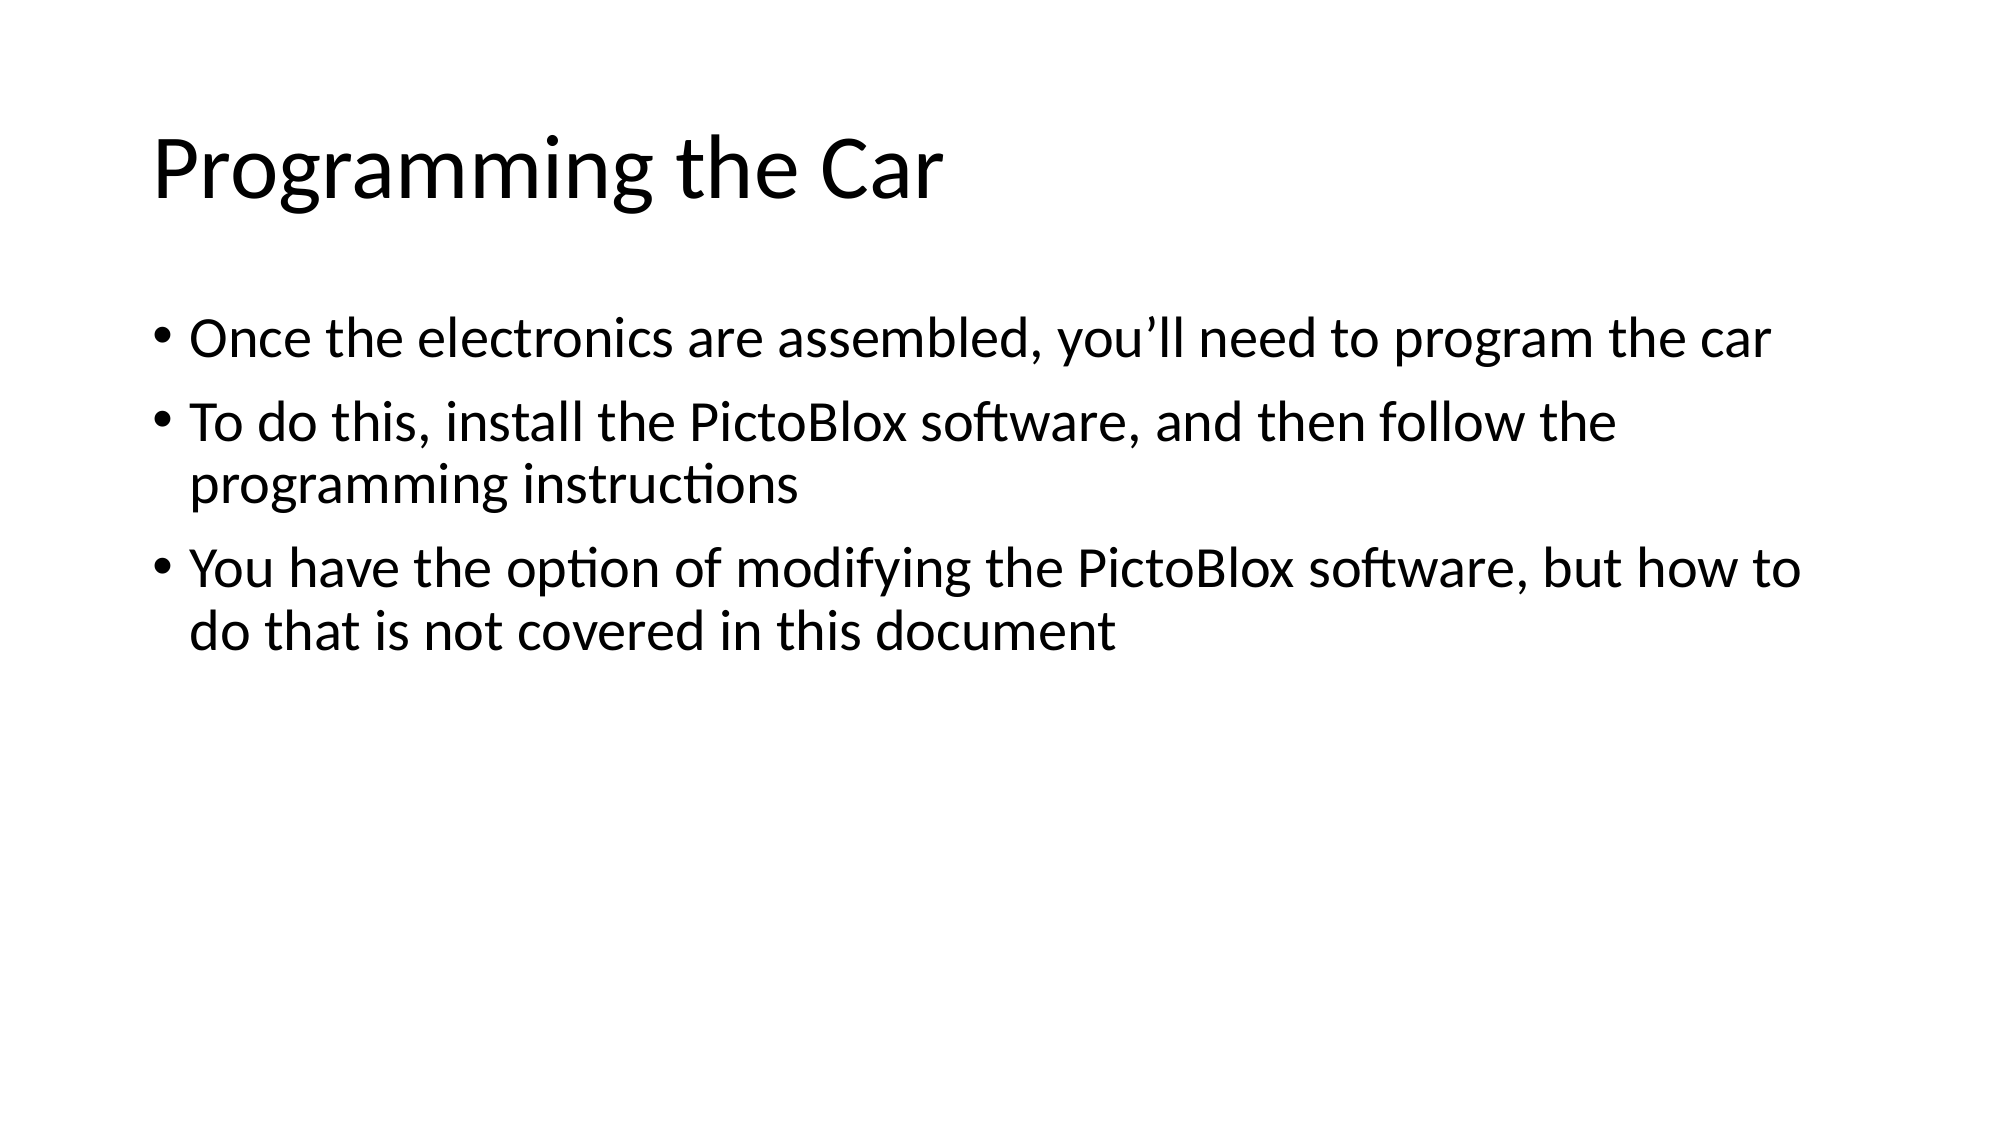

# Programming the Car
Once the electronics are assembled, you’ll need to program the car
To do this, install the PictoBlox software, and then follow the programming instructions
You have the option of modifying the PictoBlox software, but how to do that is not covered in this document